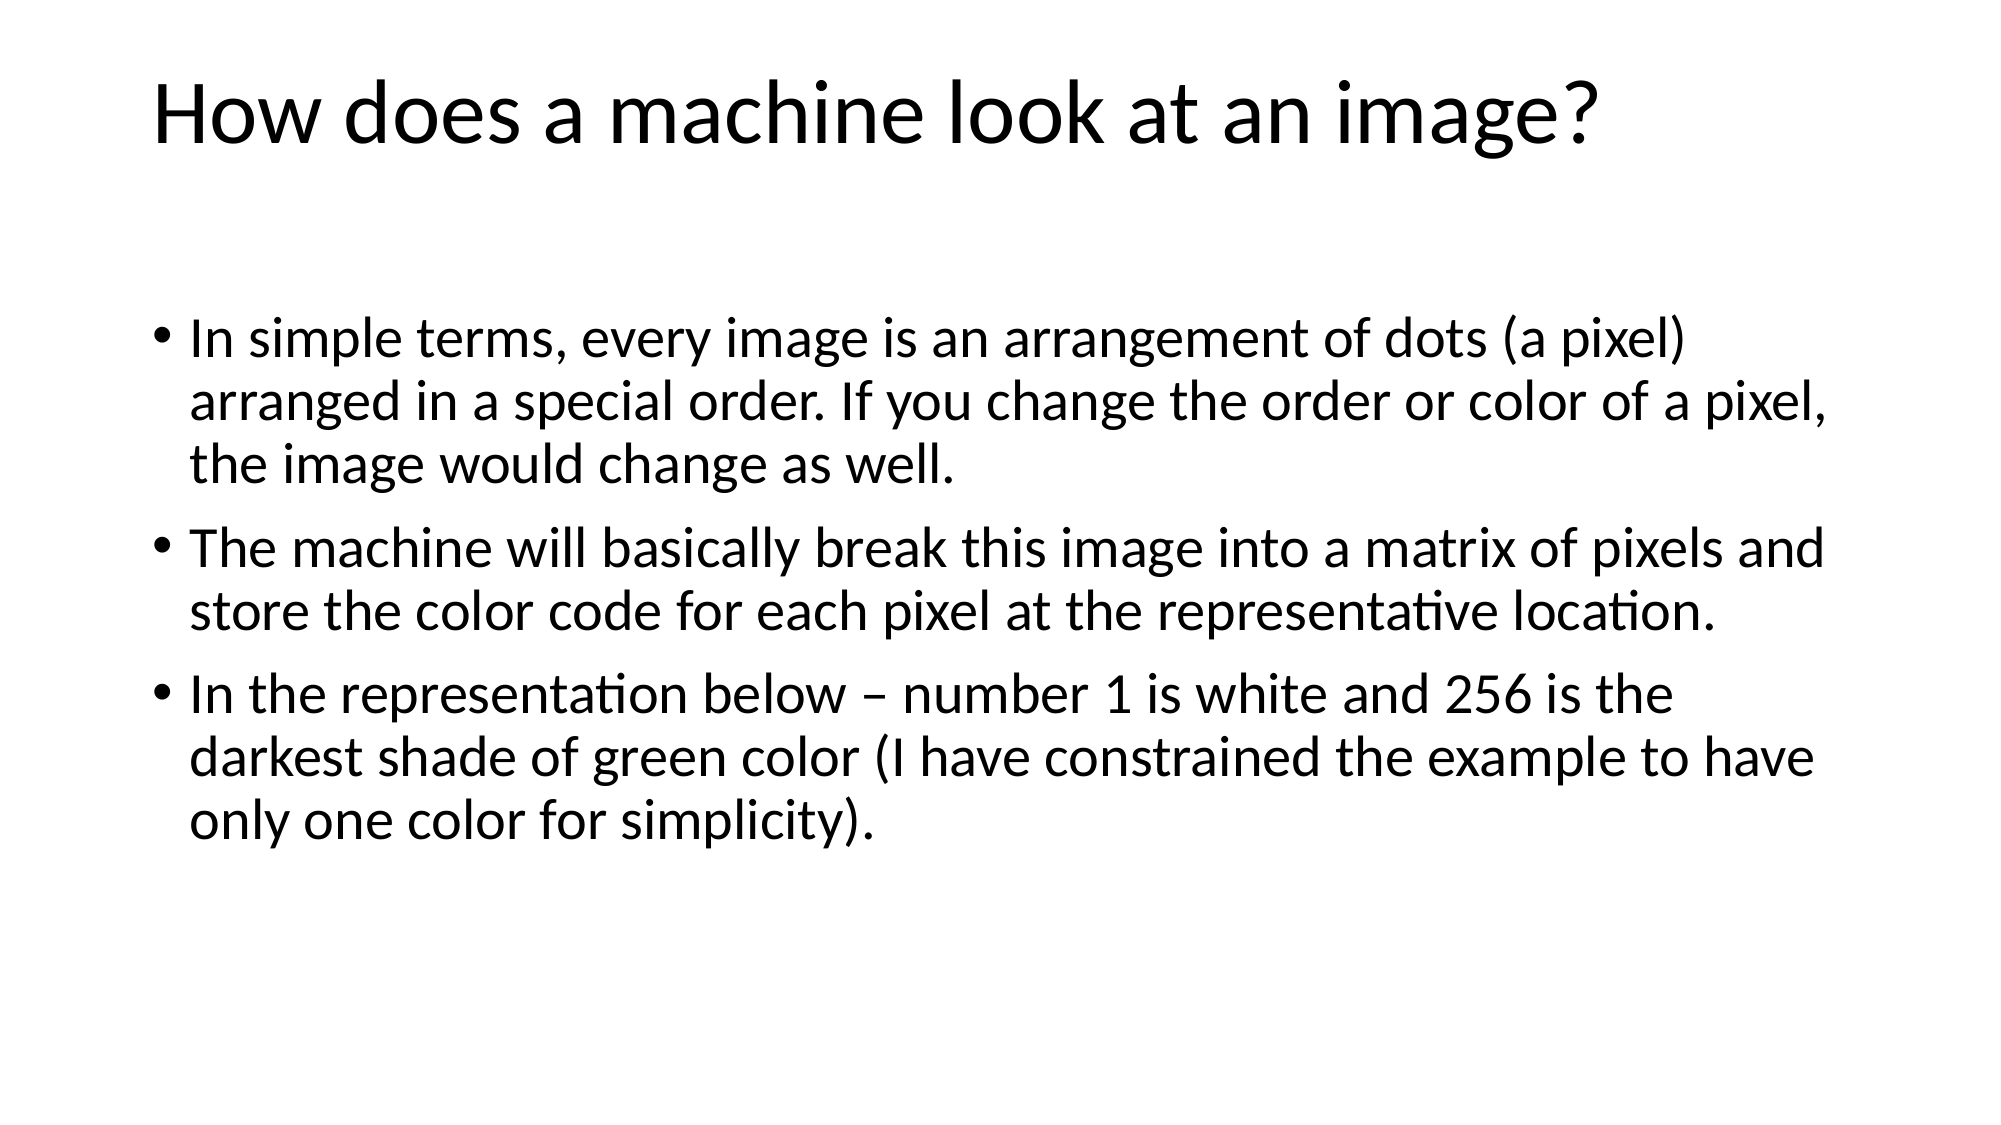

# How does a machine look at an image?
In simple terms, every image is an arrangement of dots (a pixel) arranged in a special order. If you change the order or color of a pixel, the image would change as well.
The machine will basically break this image into a matrix of pixels and store the color code for each pixel at the representative location.
In the representation below – number 1 is white and 256 is the darkest shade of green color (I have constrained the example to have only one color for simplicity).